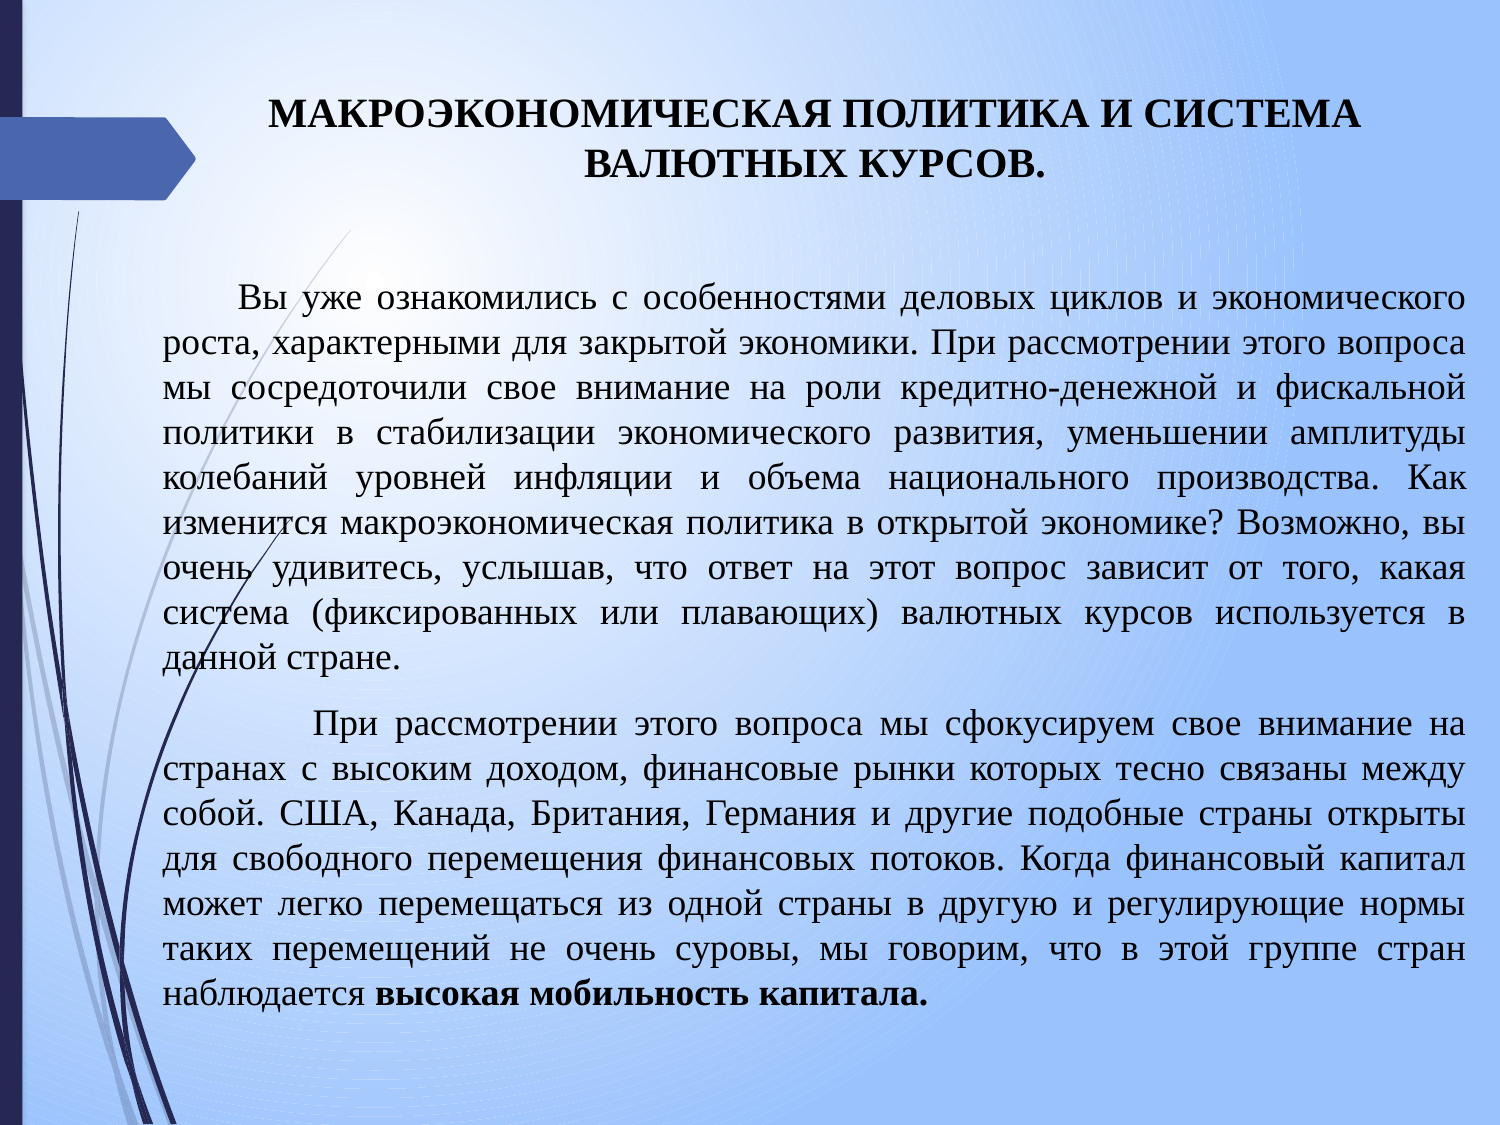

МАКРОЭКОНОМИЧЕСКАЯ ПОЛИТИКА И СИСТЕМА ВАЛЮТНЫХ КУРСОВ.

Вы уже ознакомились с особенностями деловых циклов и экономического роста, характерными для закрытой экономики. При рассмотрении этого вопроса мы сосредоточили свое внимание на роли кредитно-денежной и фискальной полити­ки в стабилизации экономического развития, уменьшении амплитуды колебаний уровней инфляции и объема националь­ного производства. Как изменится макроэкономическая политика в открытой экономике? Возможно, вы очень удивитесь, услышав, что ответ на этот вопрос зависит от того, какая система (фиксированных или плавающих) валютных курсов используется в данной стране.
	При рассмотрении этого вопроса мы сфокусируем свое внимание на странах с высоким доходом, финансовые рынки которых тесно связаны между собой. США, Канада, Британия, Германия и другие подобные страны открыты для свободного перемещения финансовых потоков. Когда финансовый капитал может легко перемещаться из одной страны в другую и регулирующие нормы таких перемещений не очень суровы, мы говорим, что в этой группе стран наблюдается высокая мобильность капитала.